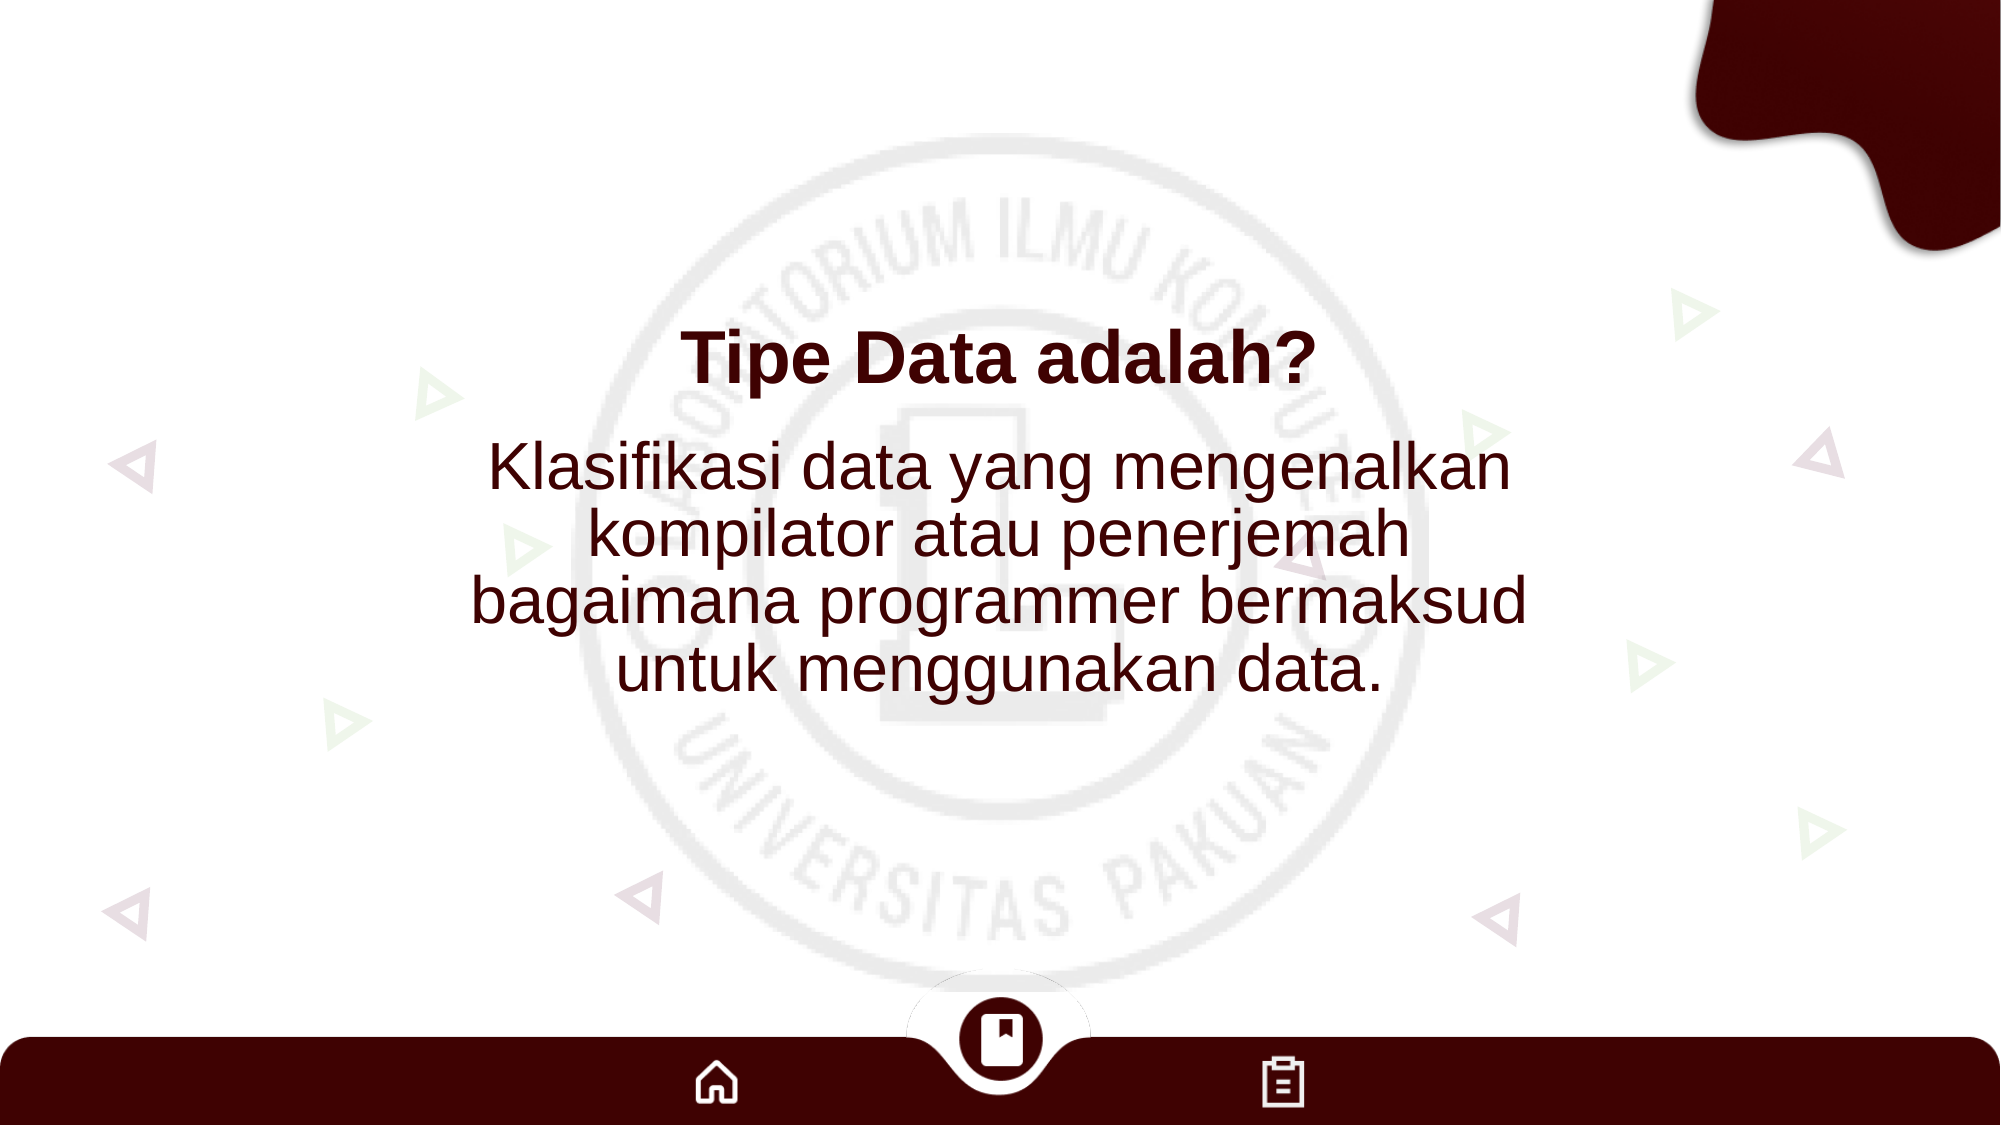

Tipe Data adalah?
Klasifikasi data yang mengenalkan kompilator atau penerjemah bagaimana programmer bermaksud untuk menggunakan data.